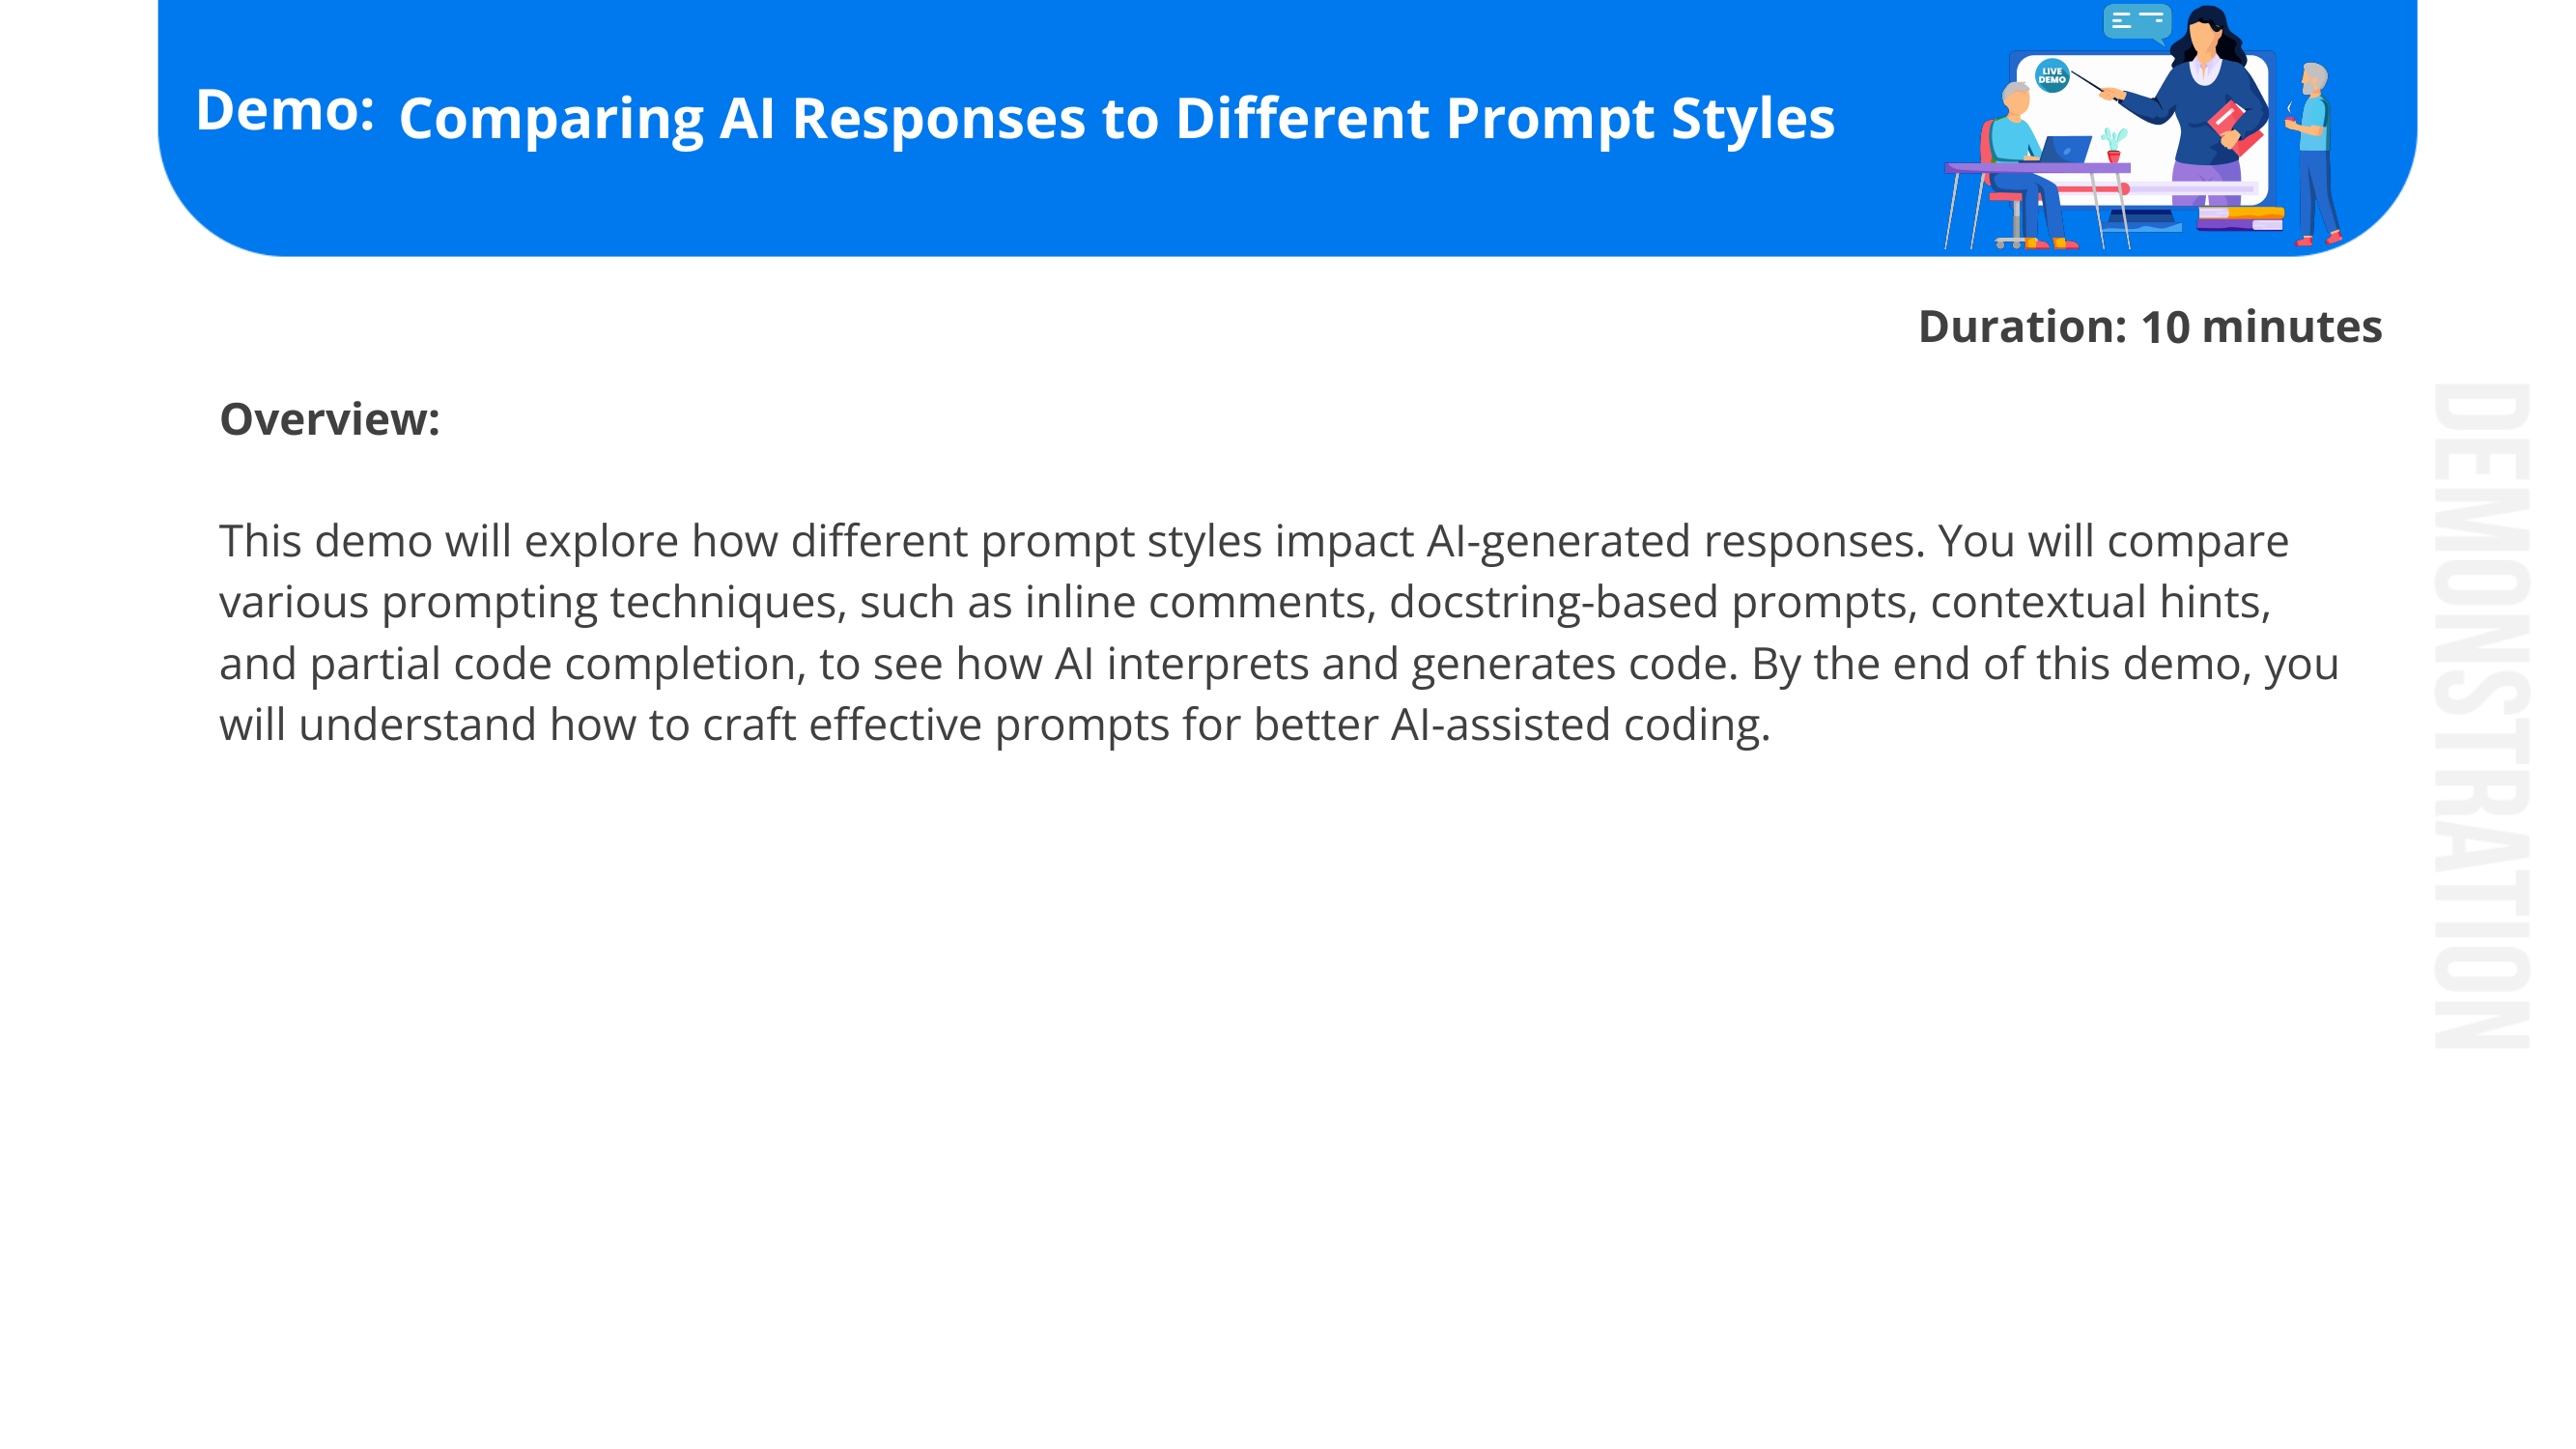

# Comparing AI Responses to Different Prompt Styles
10
Overview:​

This demo will explore how different prompt styles impact AI-generated responses. You will compare various prompting techniques, such as inline comments, docstring-based prompts, contextual hints, and partial code completion, to see how AI interprets and generates code. By the end of this demo, you will understand how to craft effective prompts for better AI-assisted coding.